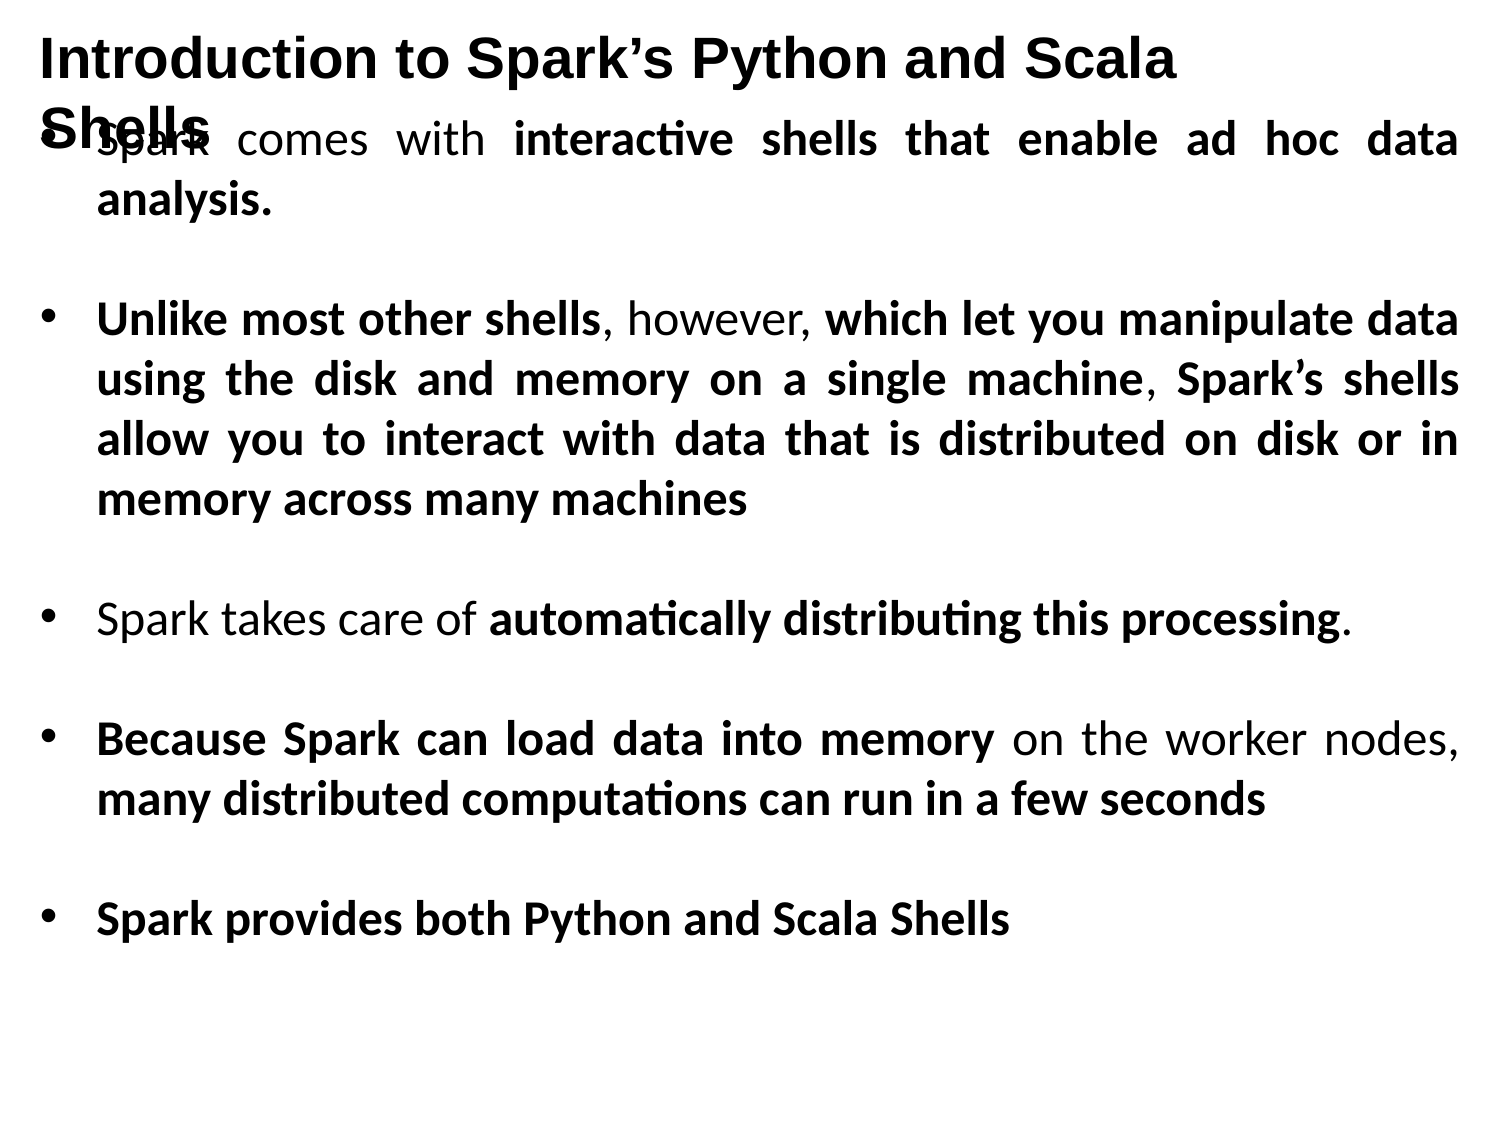

Introduction to Spark’s Python and Scala Shells
Spark comes with interactive shells that enable ad hoc data analysis.

Unlike most other shells, however, which let you manipulate data using the disk and memory on a single machine, Spark’s shells allow you to interact with data that is distributed on disk or in memory across many machines

Spark takes care of automatically distributing this processing.

Because Spark can load data into memory on the worker nodes, many distributed computations can run in a few seconds

Spark provides both Python and Scala Shells